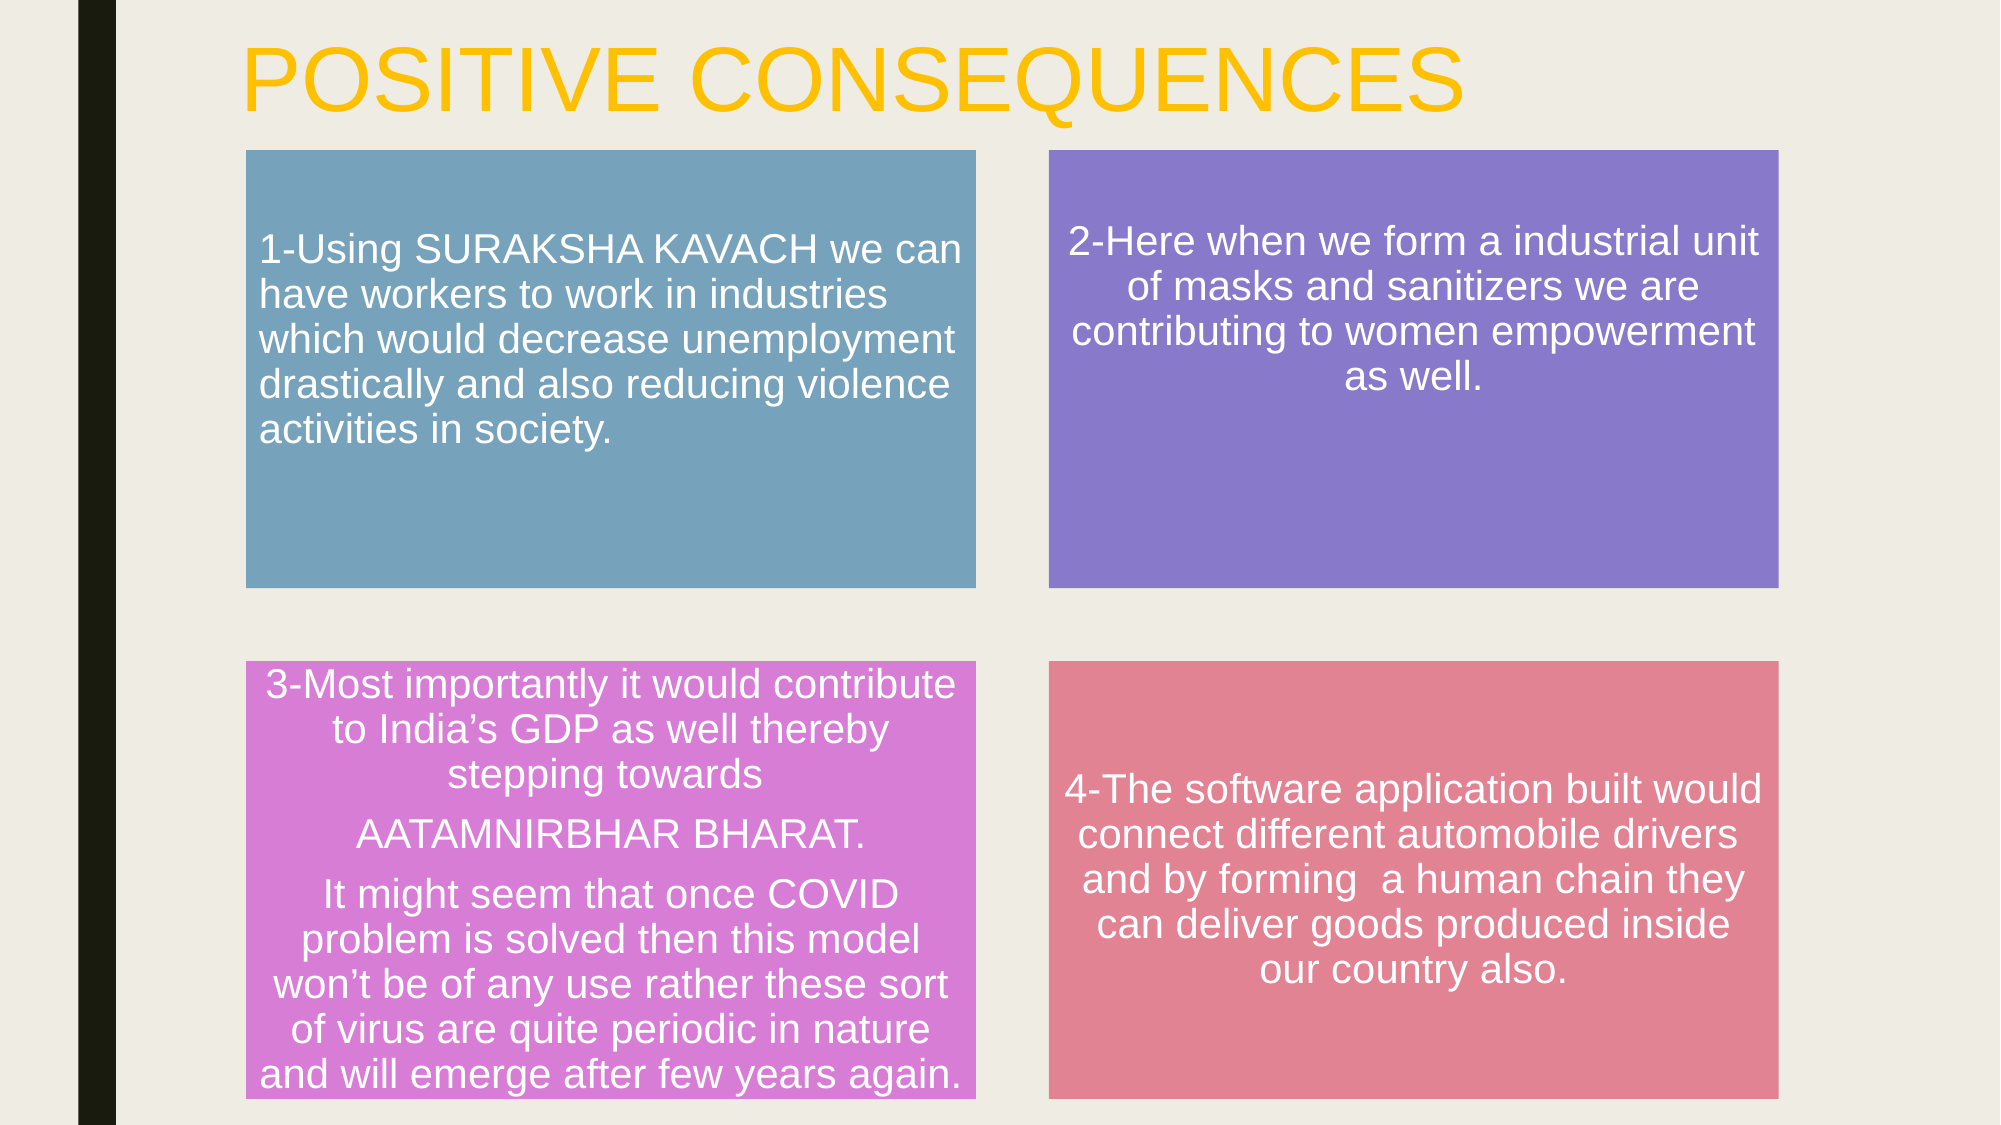

# POSITIVE CONSEQUENCES

1-Using SURAKSHA KAVACH we can have workers to work in industries which would decrease unemployment drastically and also reducing violence activities in society.

2-Here when we form a industrial unit of masks and sanitizers we are contributing to women empowerment as well.

3-Most importantly it would contribute to India’s GDP as well thereby stepping towards
AATAMNIRBHAR BHARAT.
It might seem that once COVID problem is solved then this model won’t be of any use rather these sort of virus are quite periodic in nature and will emerge after few years again.
4-The software application built would connect different automobile drivers  and by forming  a human chain they can deliver goods produced inside our country also.